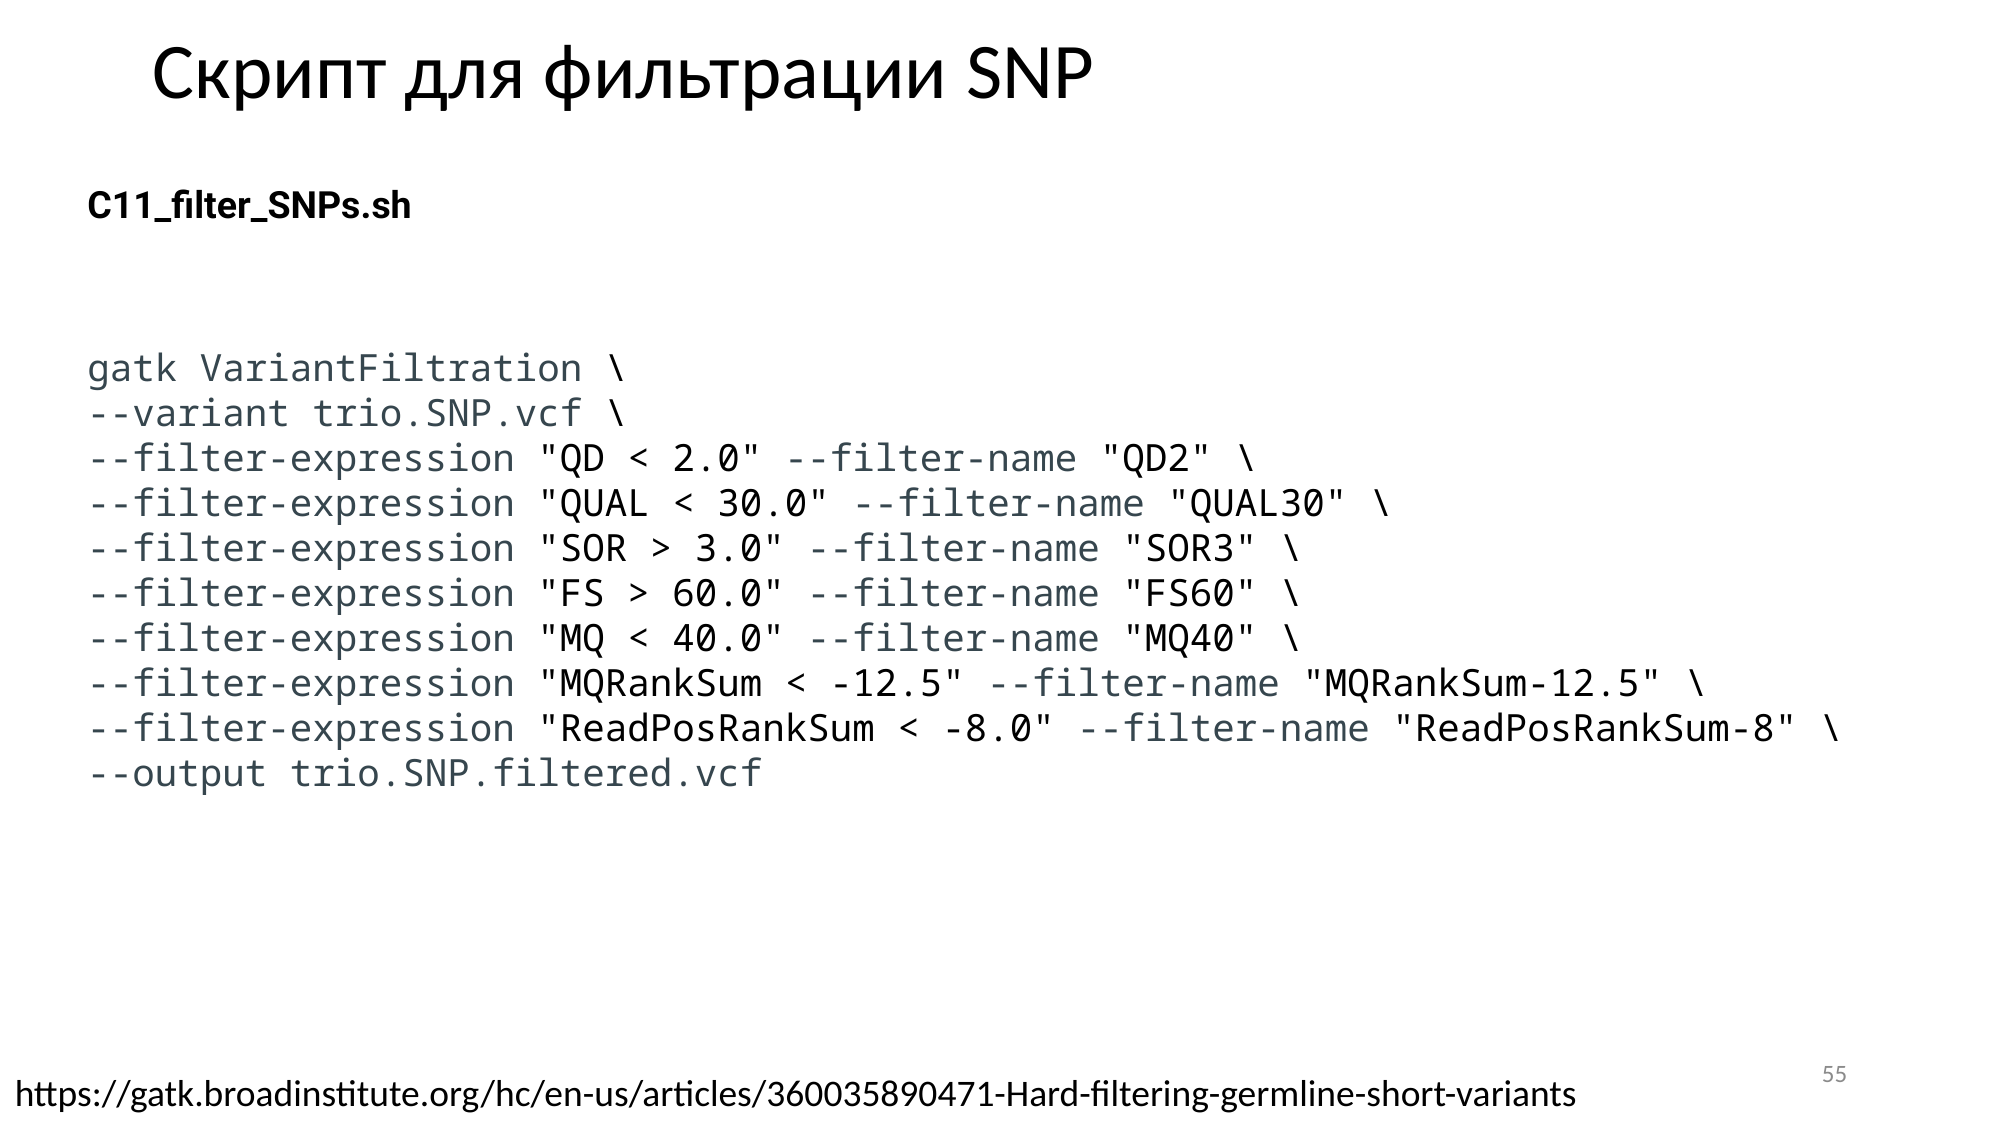

# Скрипт для фильтрации SNP
C11_filter_SNPs.sh
gatk VariantFiltration \
--variant trio.SNP.vcf \
--filter-expression "QD < 2.0" --filter-name "QD2" \
--filter-expression "QUAL < 30.0" --filter-name "QUAL30" \
--filter-expression "SOR > 3.0" --filter-name "SOR3" \
--filter-expression "FS > 60.0" --filter-name "FS60" \
--filter-expression "MQ < 40.0" --filter-name "MQ40" \
--filter-expression "MQRankSum < -12.5" --filter-name "MQRankSum-12.5" \
--filter-expression "ReadPosRankSum < -8.0" --filter-name "ReadPosRankSum-8" \ --output trio.SNP.filtered.vcf
55
https://gatk.broadinstitute.org/hc/en-us/articles/360035890471-Hard-filtering-germline-short-variants